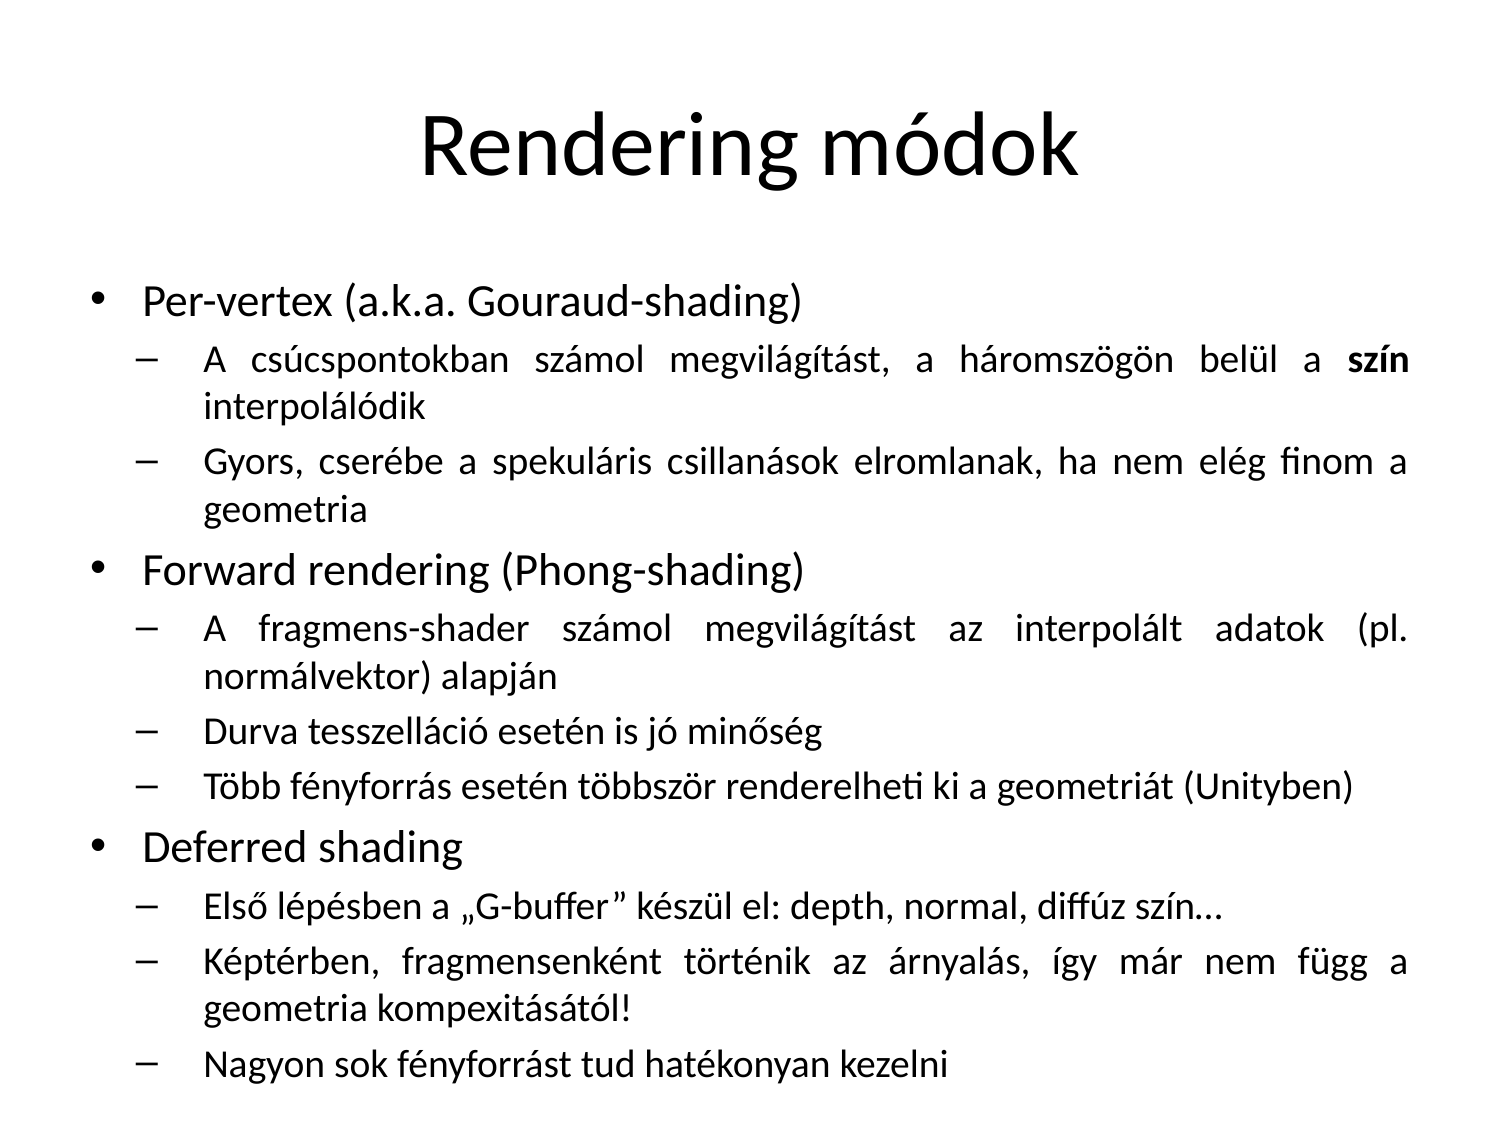

# Rendering módok
Per-vertex (a.k.a. Gouraud-shading)
A csúcspontokban számol megvilágítást, a háromszögön belül a szín interpolálódik
Gyors, cserébe a spekuláris csillanások elromlanak, ha nem elég finom a geometria
Forward rendering (Phong-shading)
A fragmens-shader számol megvilágítást az interpolált adatok (pl. normálvektor) alapján
Durva tesszelláció esetén is jó minőség
Több fényforrás esetén többször renderelheti ki a geometriát (Unityben)
Deferred shading
Első lépésben a „G-buffer” készül el: depth, normal, diffúz szín…
Képtérben, fragmensenként történik az árnyalás, így már nem függ a geometria kompexitásától!
Nagyon sok fényforrást tud hatékonyan kezelni